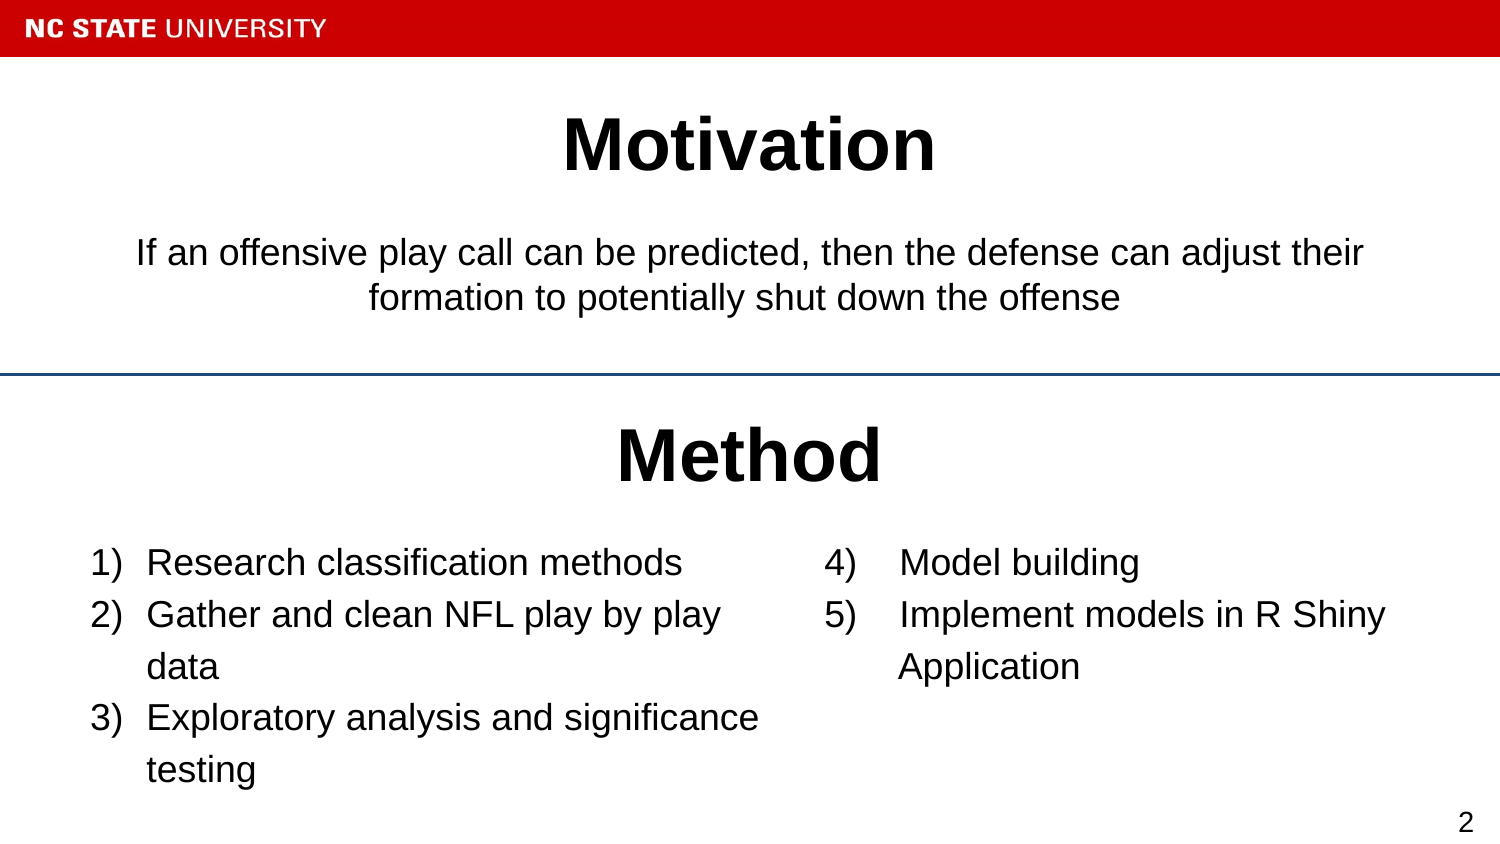

Motivation
If an offensive play call can be predicted, then the defense can adjust their formation to potentially shut down the offense
# Method
Research classification methods
Gather and clean NFL play by play data
Exploratory analysis and significance testing
4)    Model building
5)    Implement models in R Shiny
       Application
2